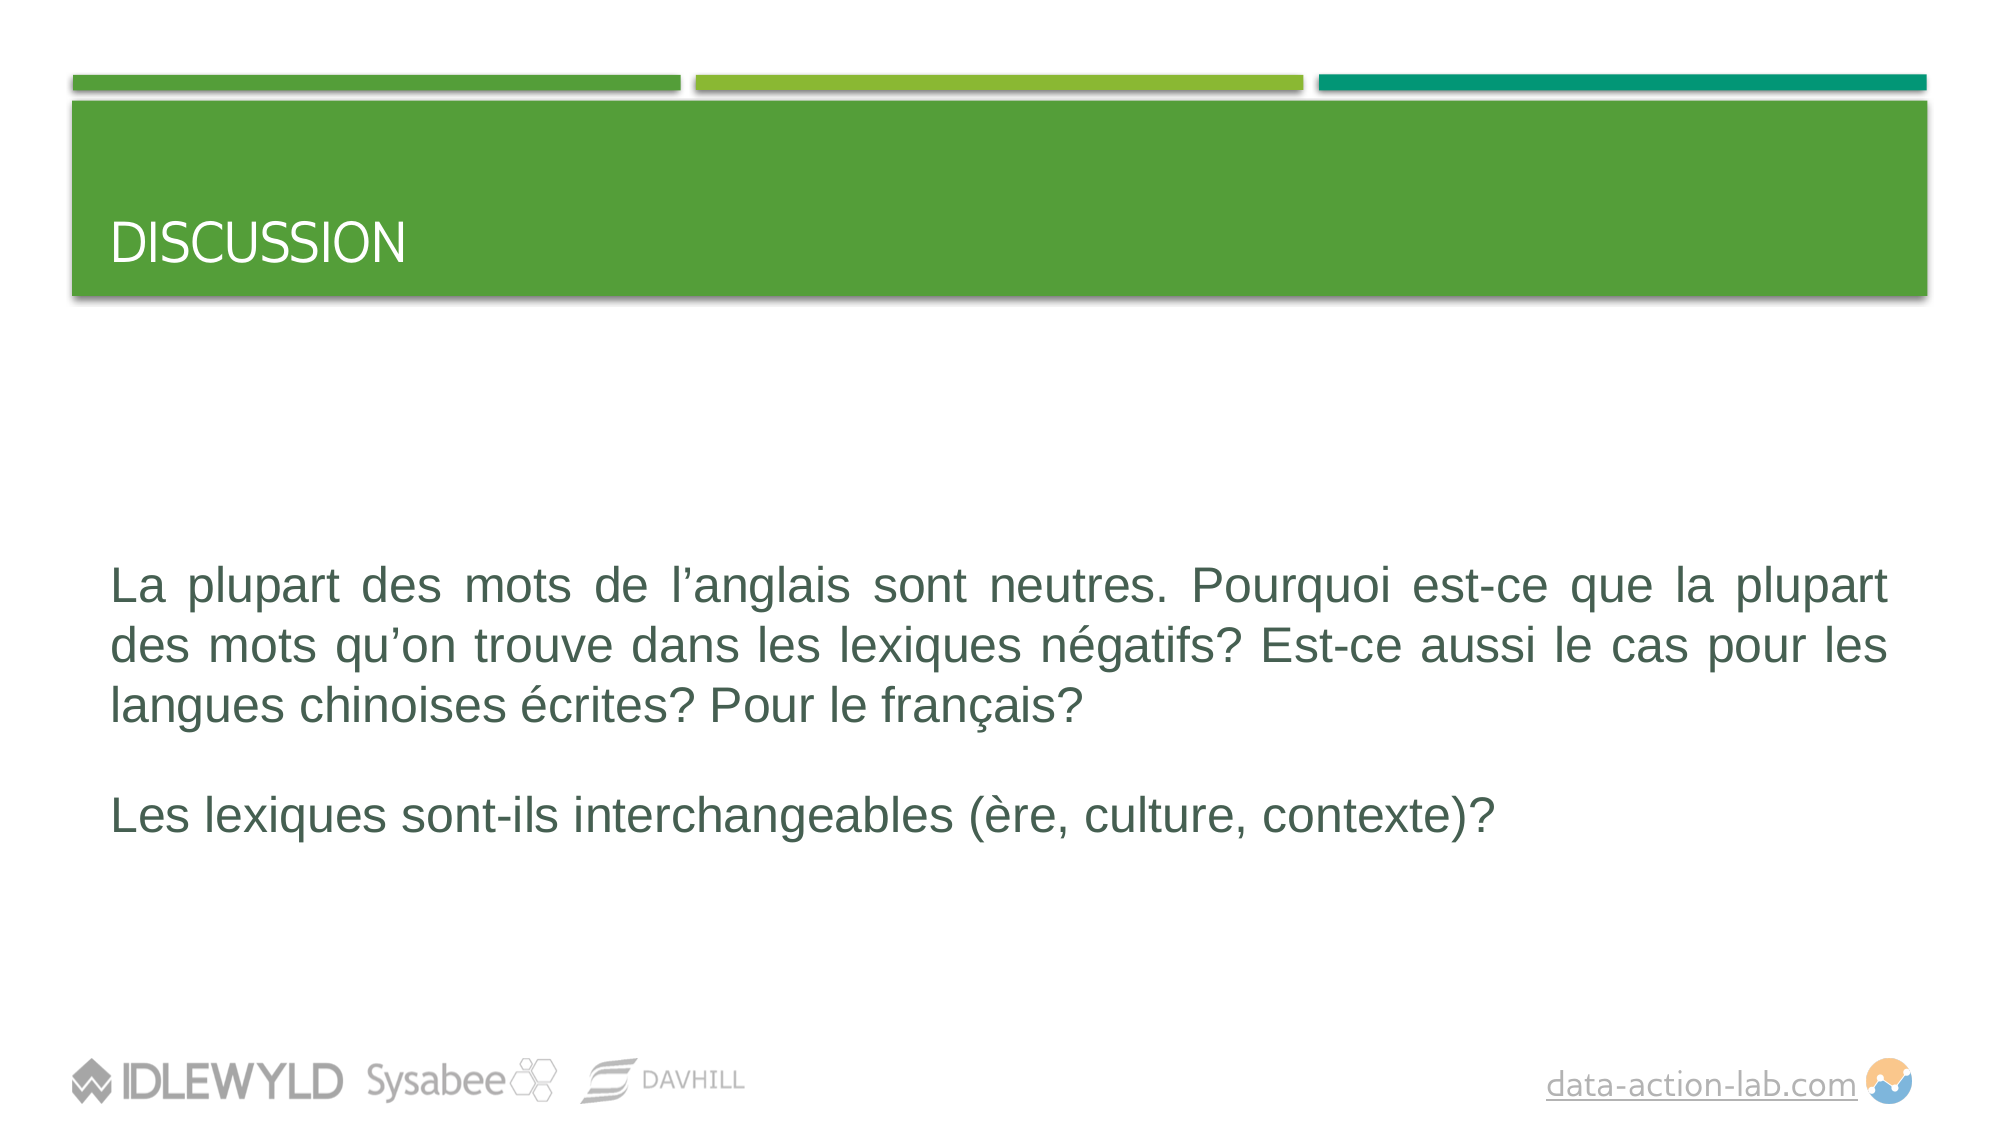

# DISCUSSION
La plupart des mots de l’anglais sont neutres. Pourquoi est-ce que la plupart des mots qu’on trouve dans les lexiques négatifs? Est-ce aussi le cas pour les langues chinoises écrites? Pour le français?

Les lexiques sont-ils interchangeables (ère, culture, contexte)?